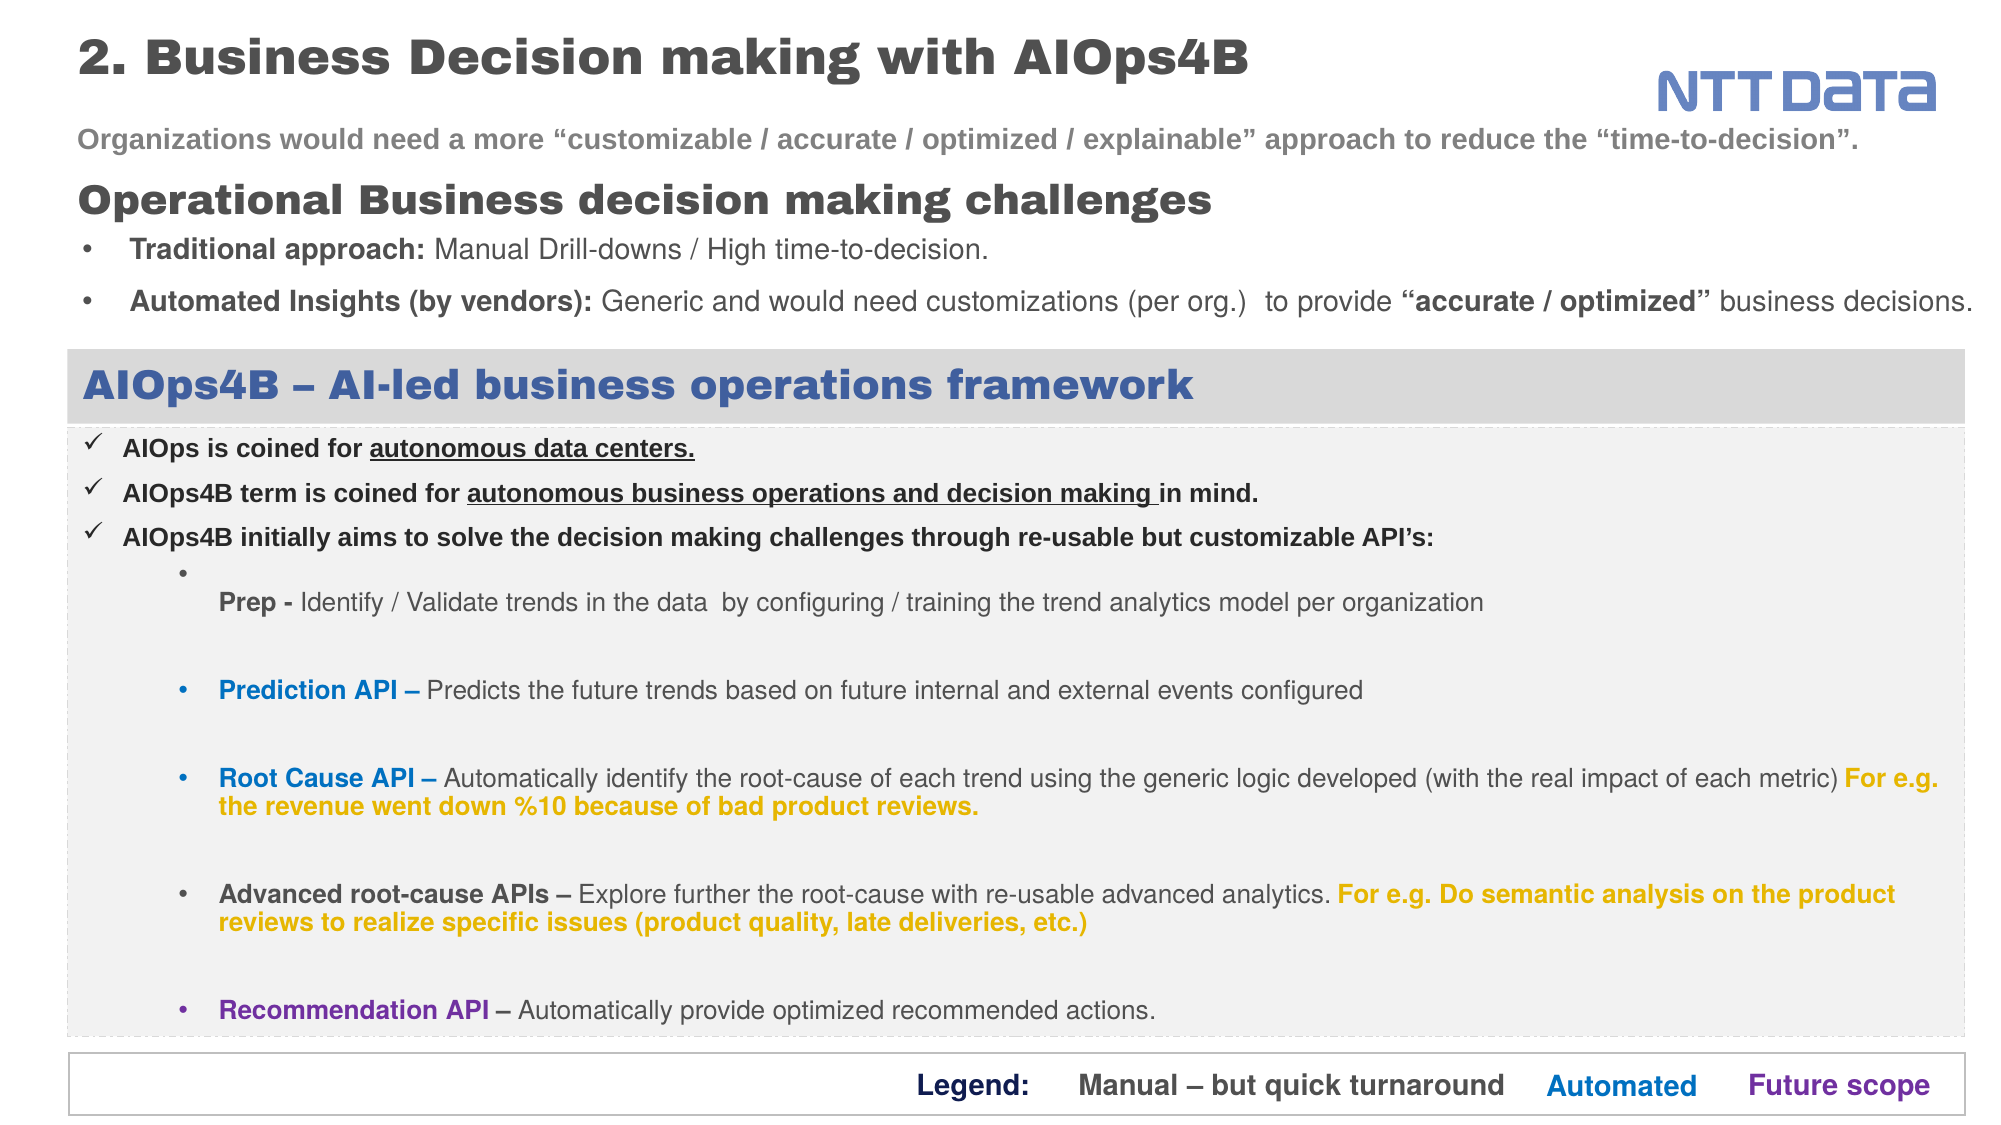

2. Business Decision making with AIOps4B
Organizations would need a more “customizable / accurate / optimized / explainable” approach to reduce the “time-to-decision”.

Operational Business decision making challenges
Traditional approach: Manual Drill-downs / High time-to-decision.
Automated Insights (by vendors): Generic and would need customizations (per org.)  to provide “accurate / optimized” business decisions.
# AIOps4B – AI-led business operations framework
AIOps is coined for autonomous data centers.
AIOps4B term is coined for autonomous business operations and decision making in mind.
AIOps4B initially aims to solve the decision making challenges through re-usable but customizable API’s:
Prep - Identify / Validate trends in the data  by configuring / training the trend analytics model per organization

Prediction API – Predicts the future trends based on future internal and external events configured

Root Cause API – Automatically identify the root-cause of each trend using the generic logic developed (with the real impact of each metric) For e.g. the revenue went down %10 because of bad product reviews.

Advanced root-cause APIs – Explore further the root-cause with re-usable advanced analytics. For e.g. Do semantic analysis on the product reviews to realize specific issues (product quality, late deliveries, etc.)

Recommendation API – Automatically provide optimized recommended actions.

Legend:
Future scope
Manual – but quick turnaround
Automated